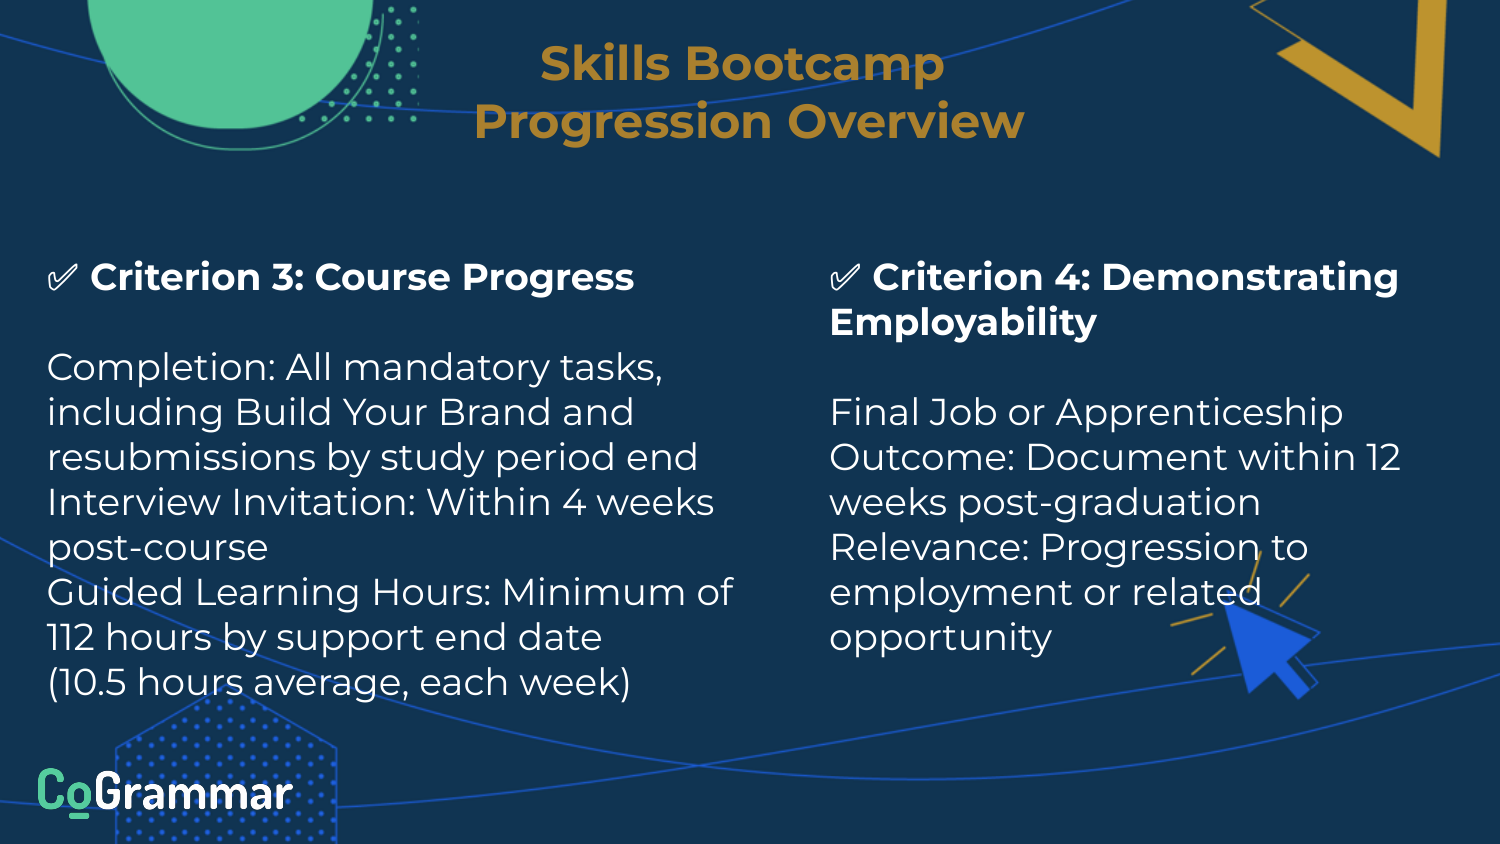

Skills Bootcamp
Progression Overview
✅ Criterion 3: Course Progress

Completion: All mandatory tasks, including Build Your Brand and resubmissions by study period end
Interview Invitation: Within 4 weeks post-course
Guided Learning Hours: Minimum of 112 hours by support end date
(10.5 hours average, each week)
✅ Criterion 4: Demonstrating Employability

Final Job or Apprenticeship Outcome: Document within 12 weeks post-graduation
Relevance: Progression to employment or related opportunity